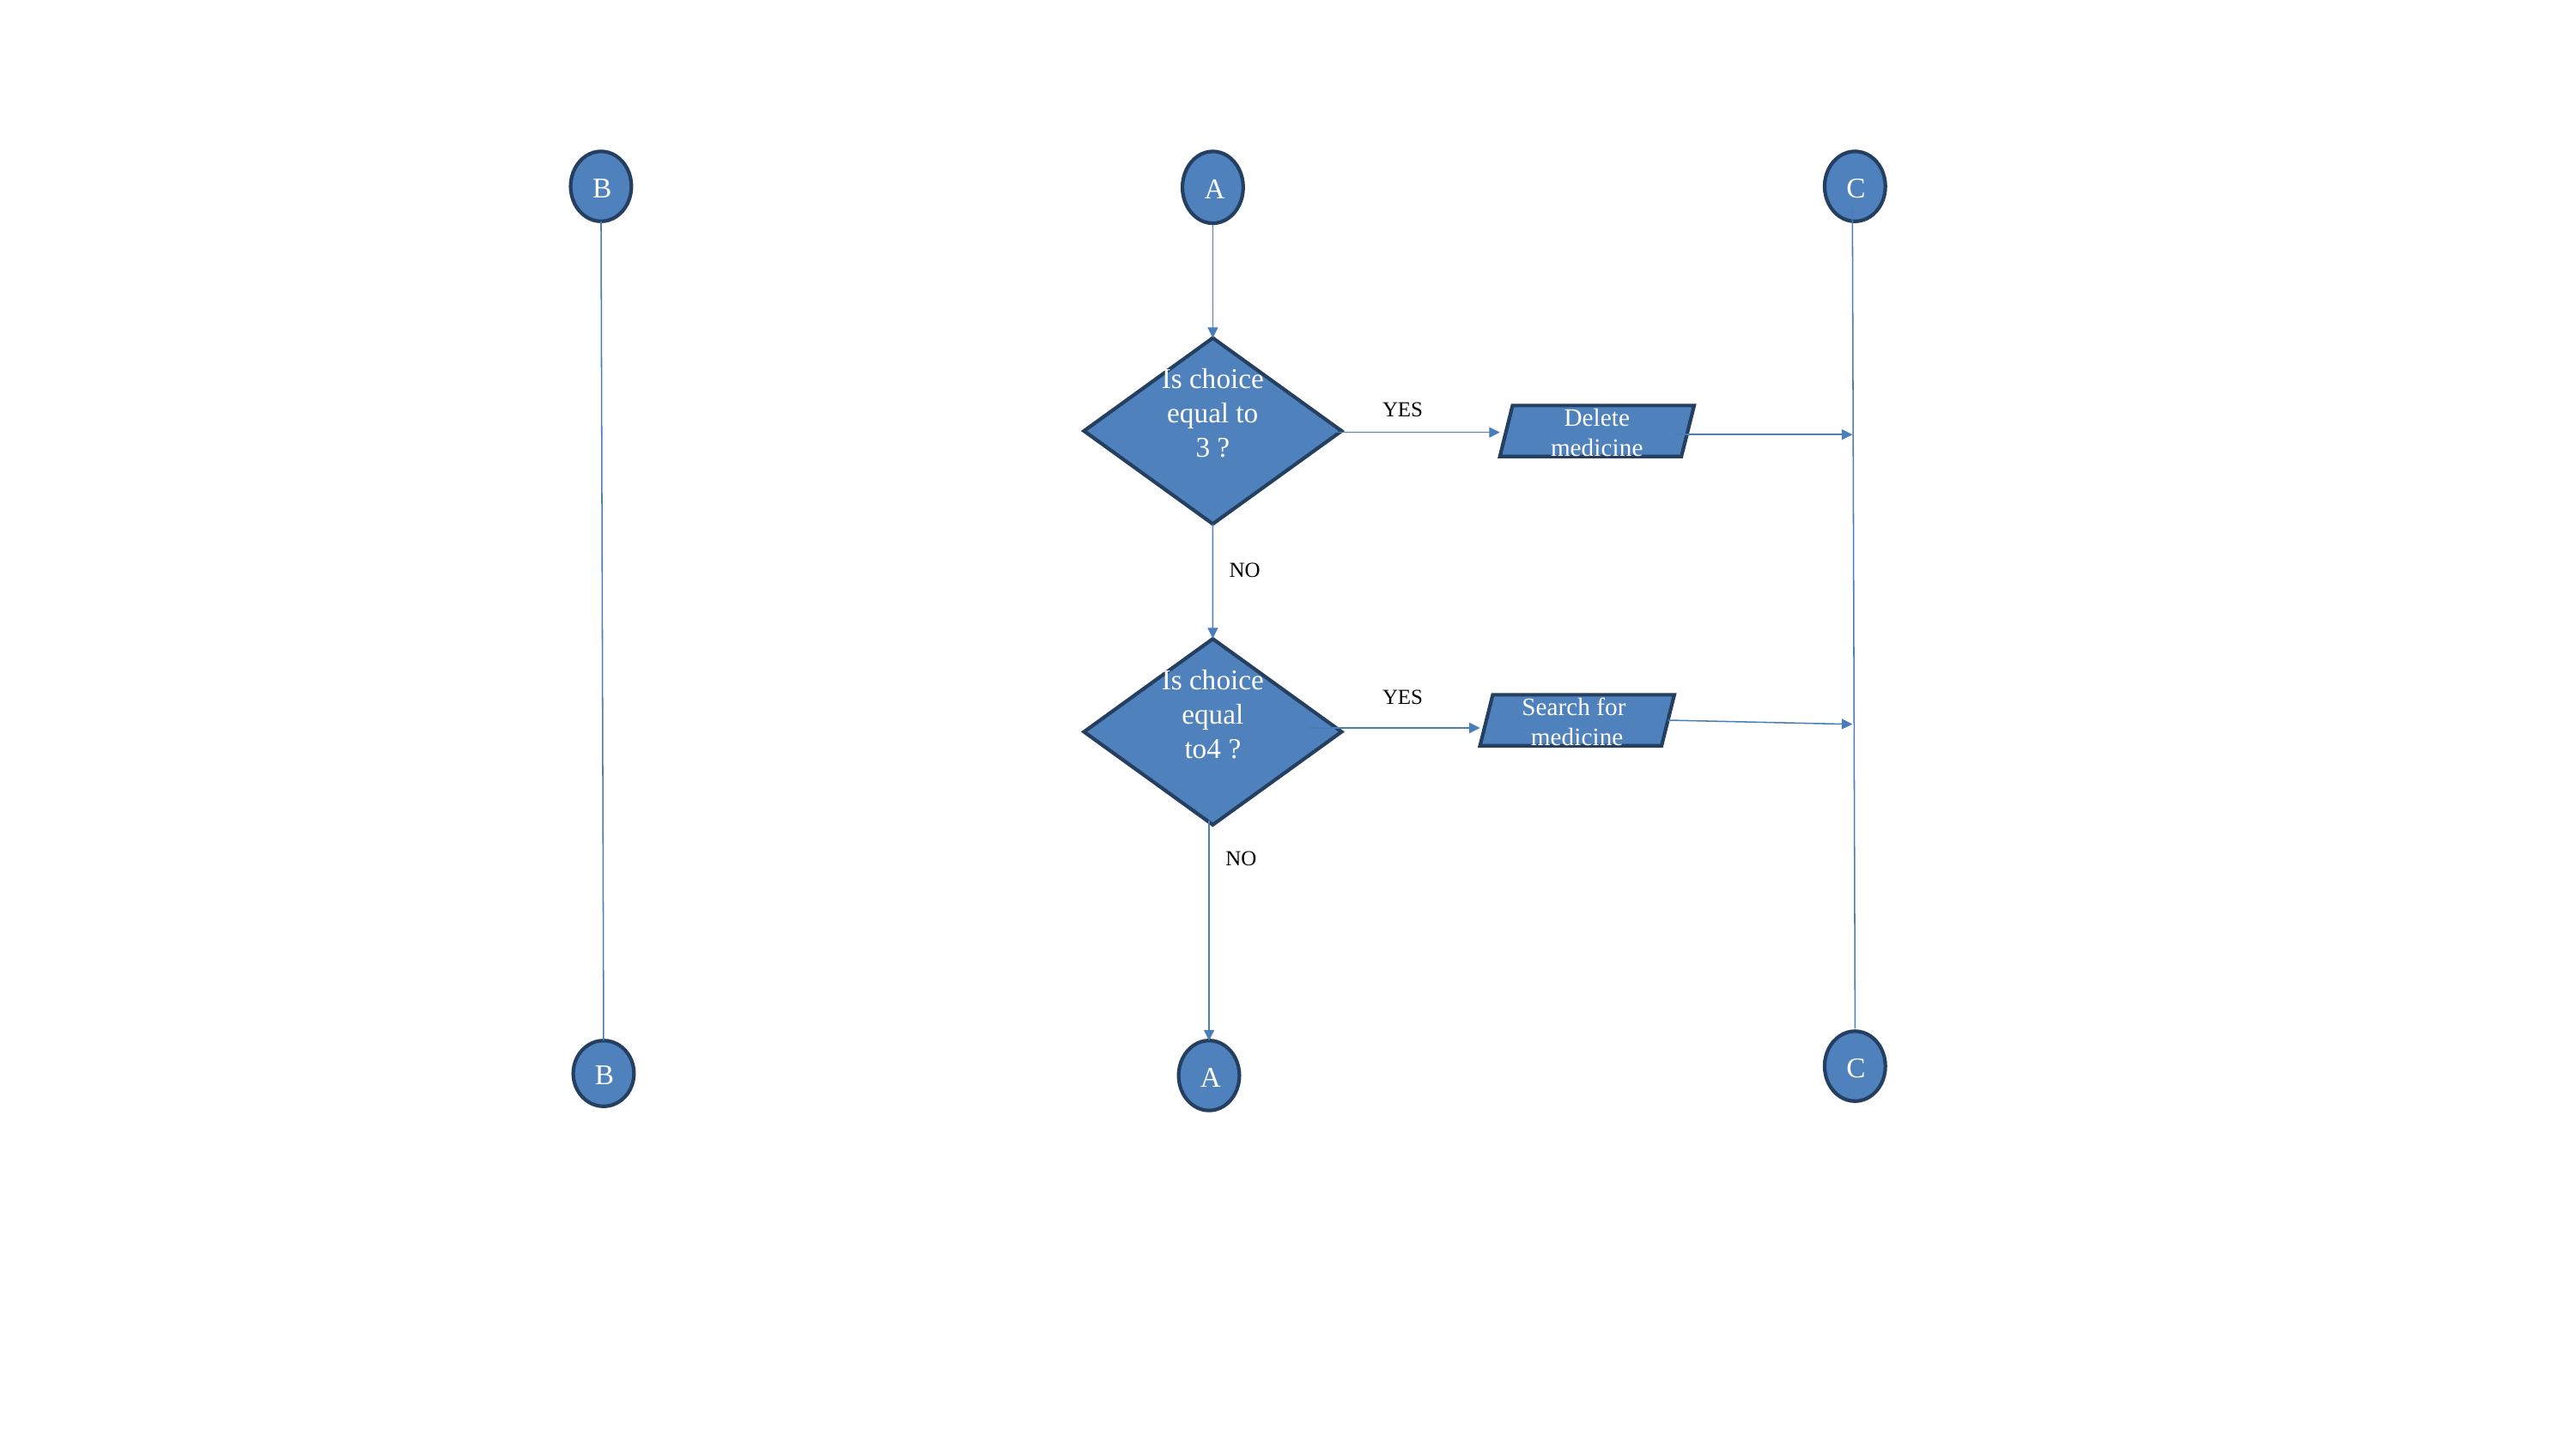

B
A
C
Is choice equal to 3 ?

YES
Delete medicine
NO
Is choice equal to4 ?

YES
Search for  medicine
NO
C
B
A